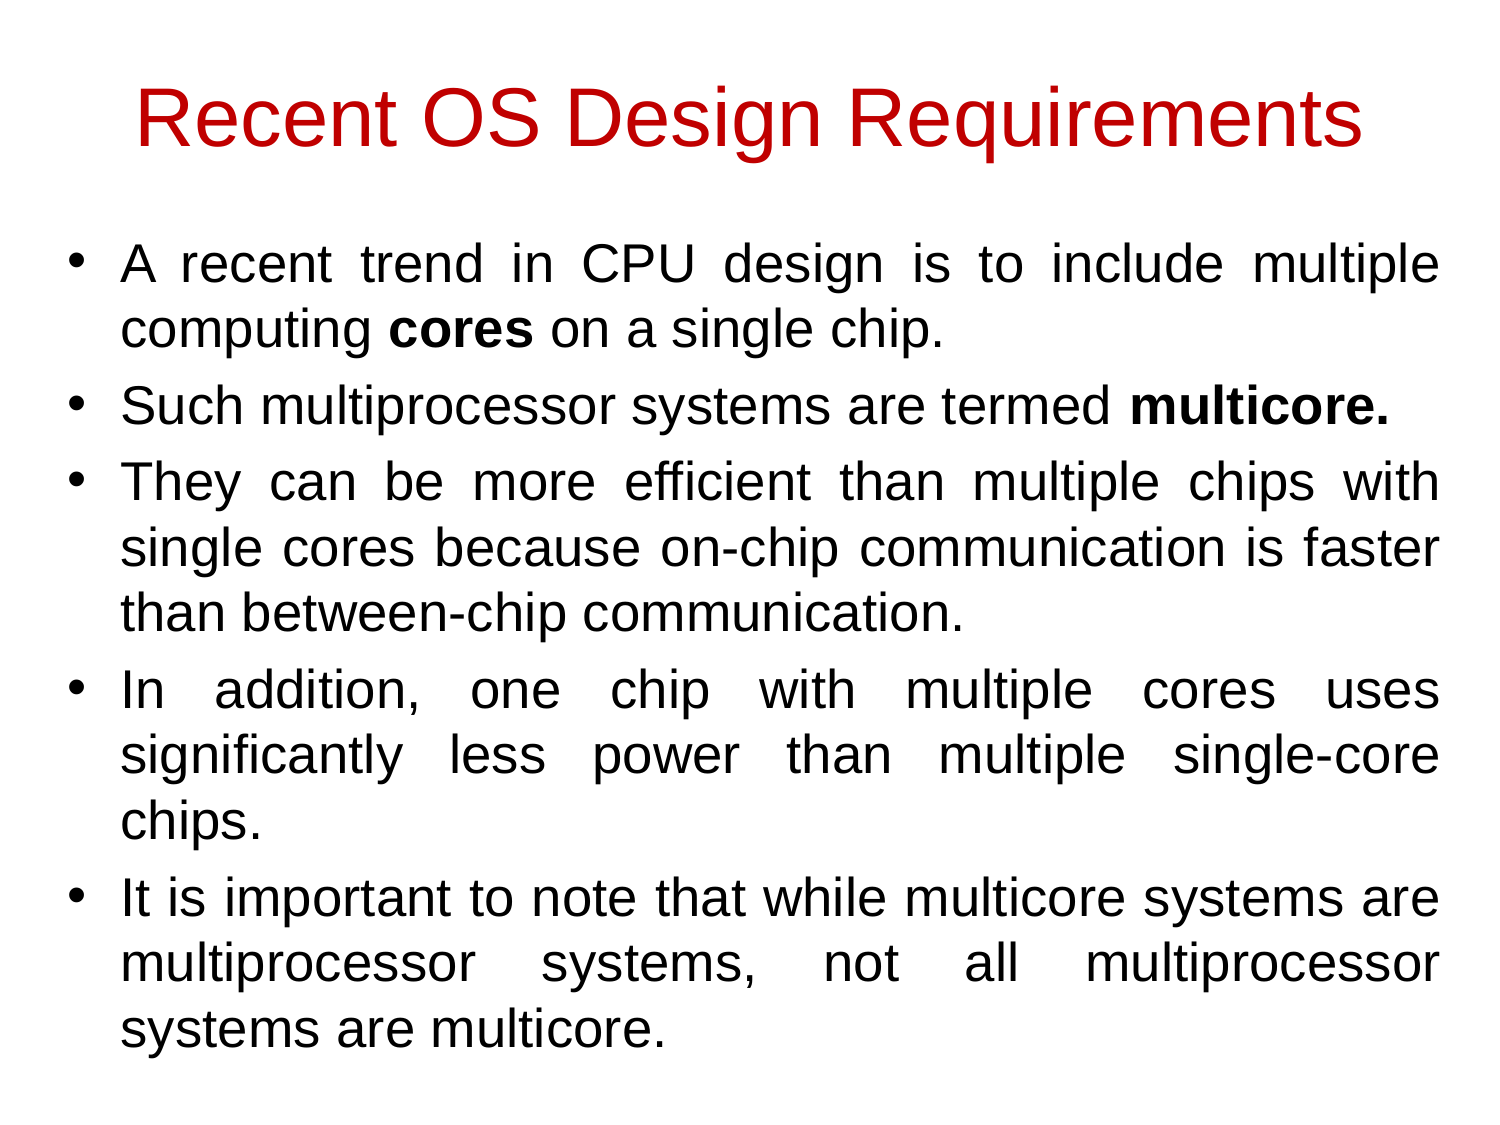

Recent OS Design Requirements
A recent trend in CPU design is to include multiple computing cores on a single chip.
Such multiprocessor systems are termed multicore.
They can be more efficient than multiple chips with single cores because on-chip communication is faster than between-chip communication.
In addition, one chip with multiple cores uses significantly less power than multiple single-core chips.
It is important to note that while multicore systems are multiprocessor systems, not all multiprocessor systems are multicore.